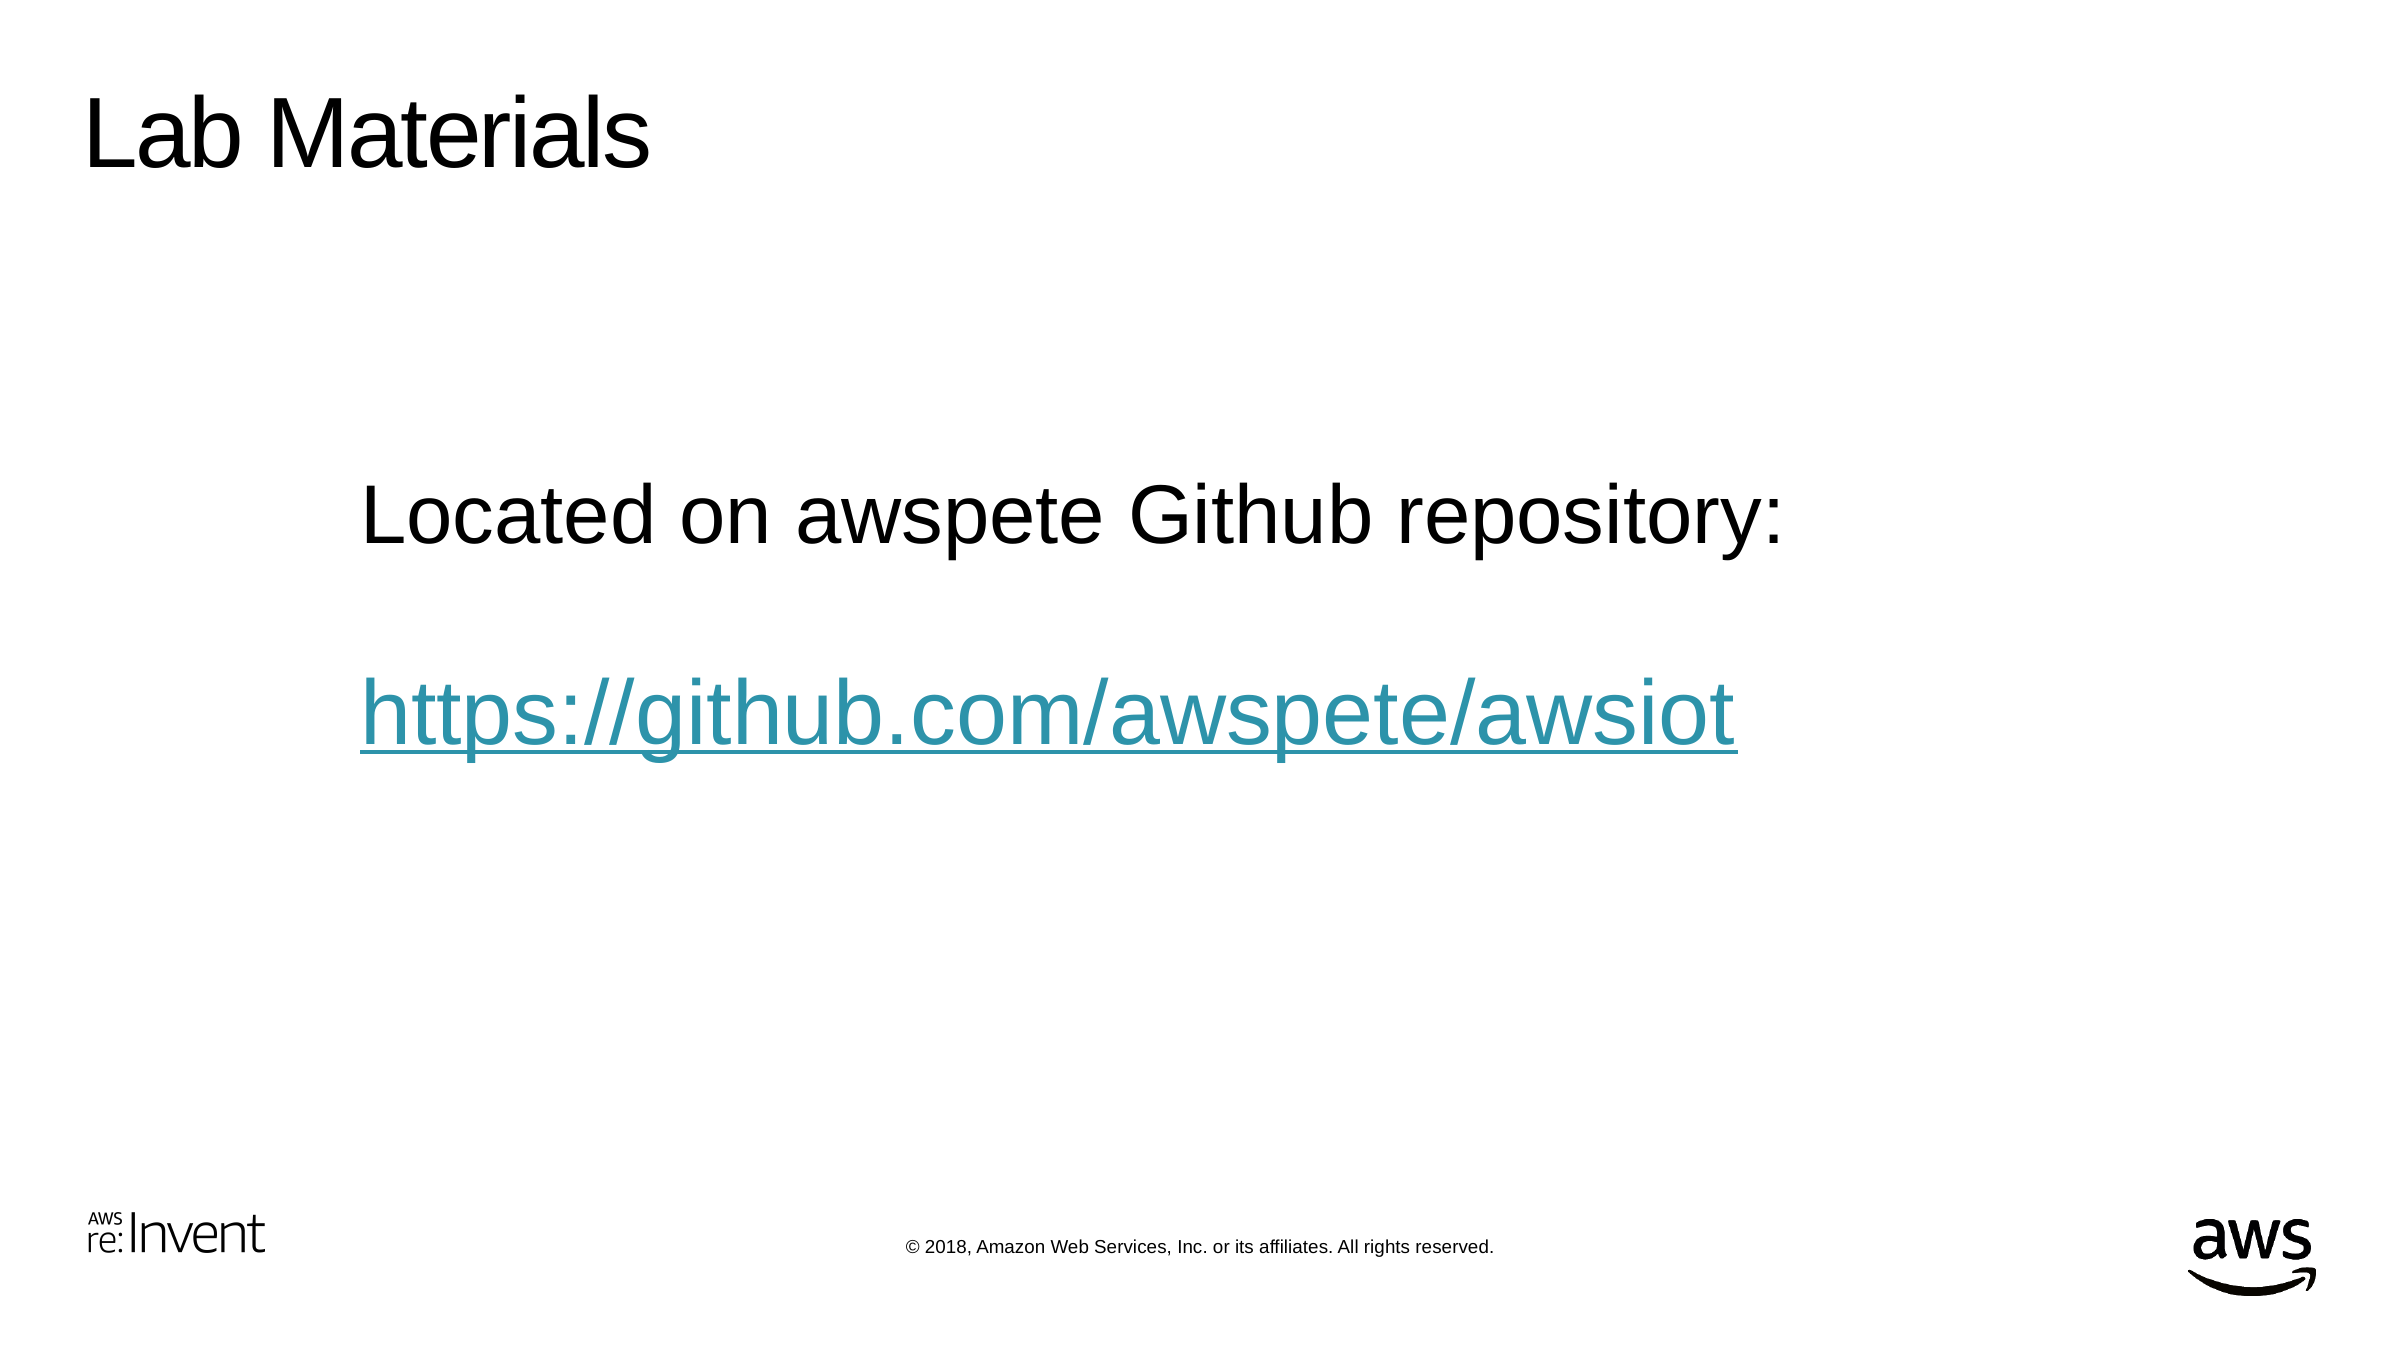

# Lab Materials
Located on awspete Github repository:

https://github.com/awspete/awsiot